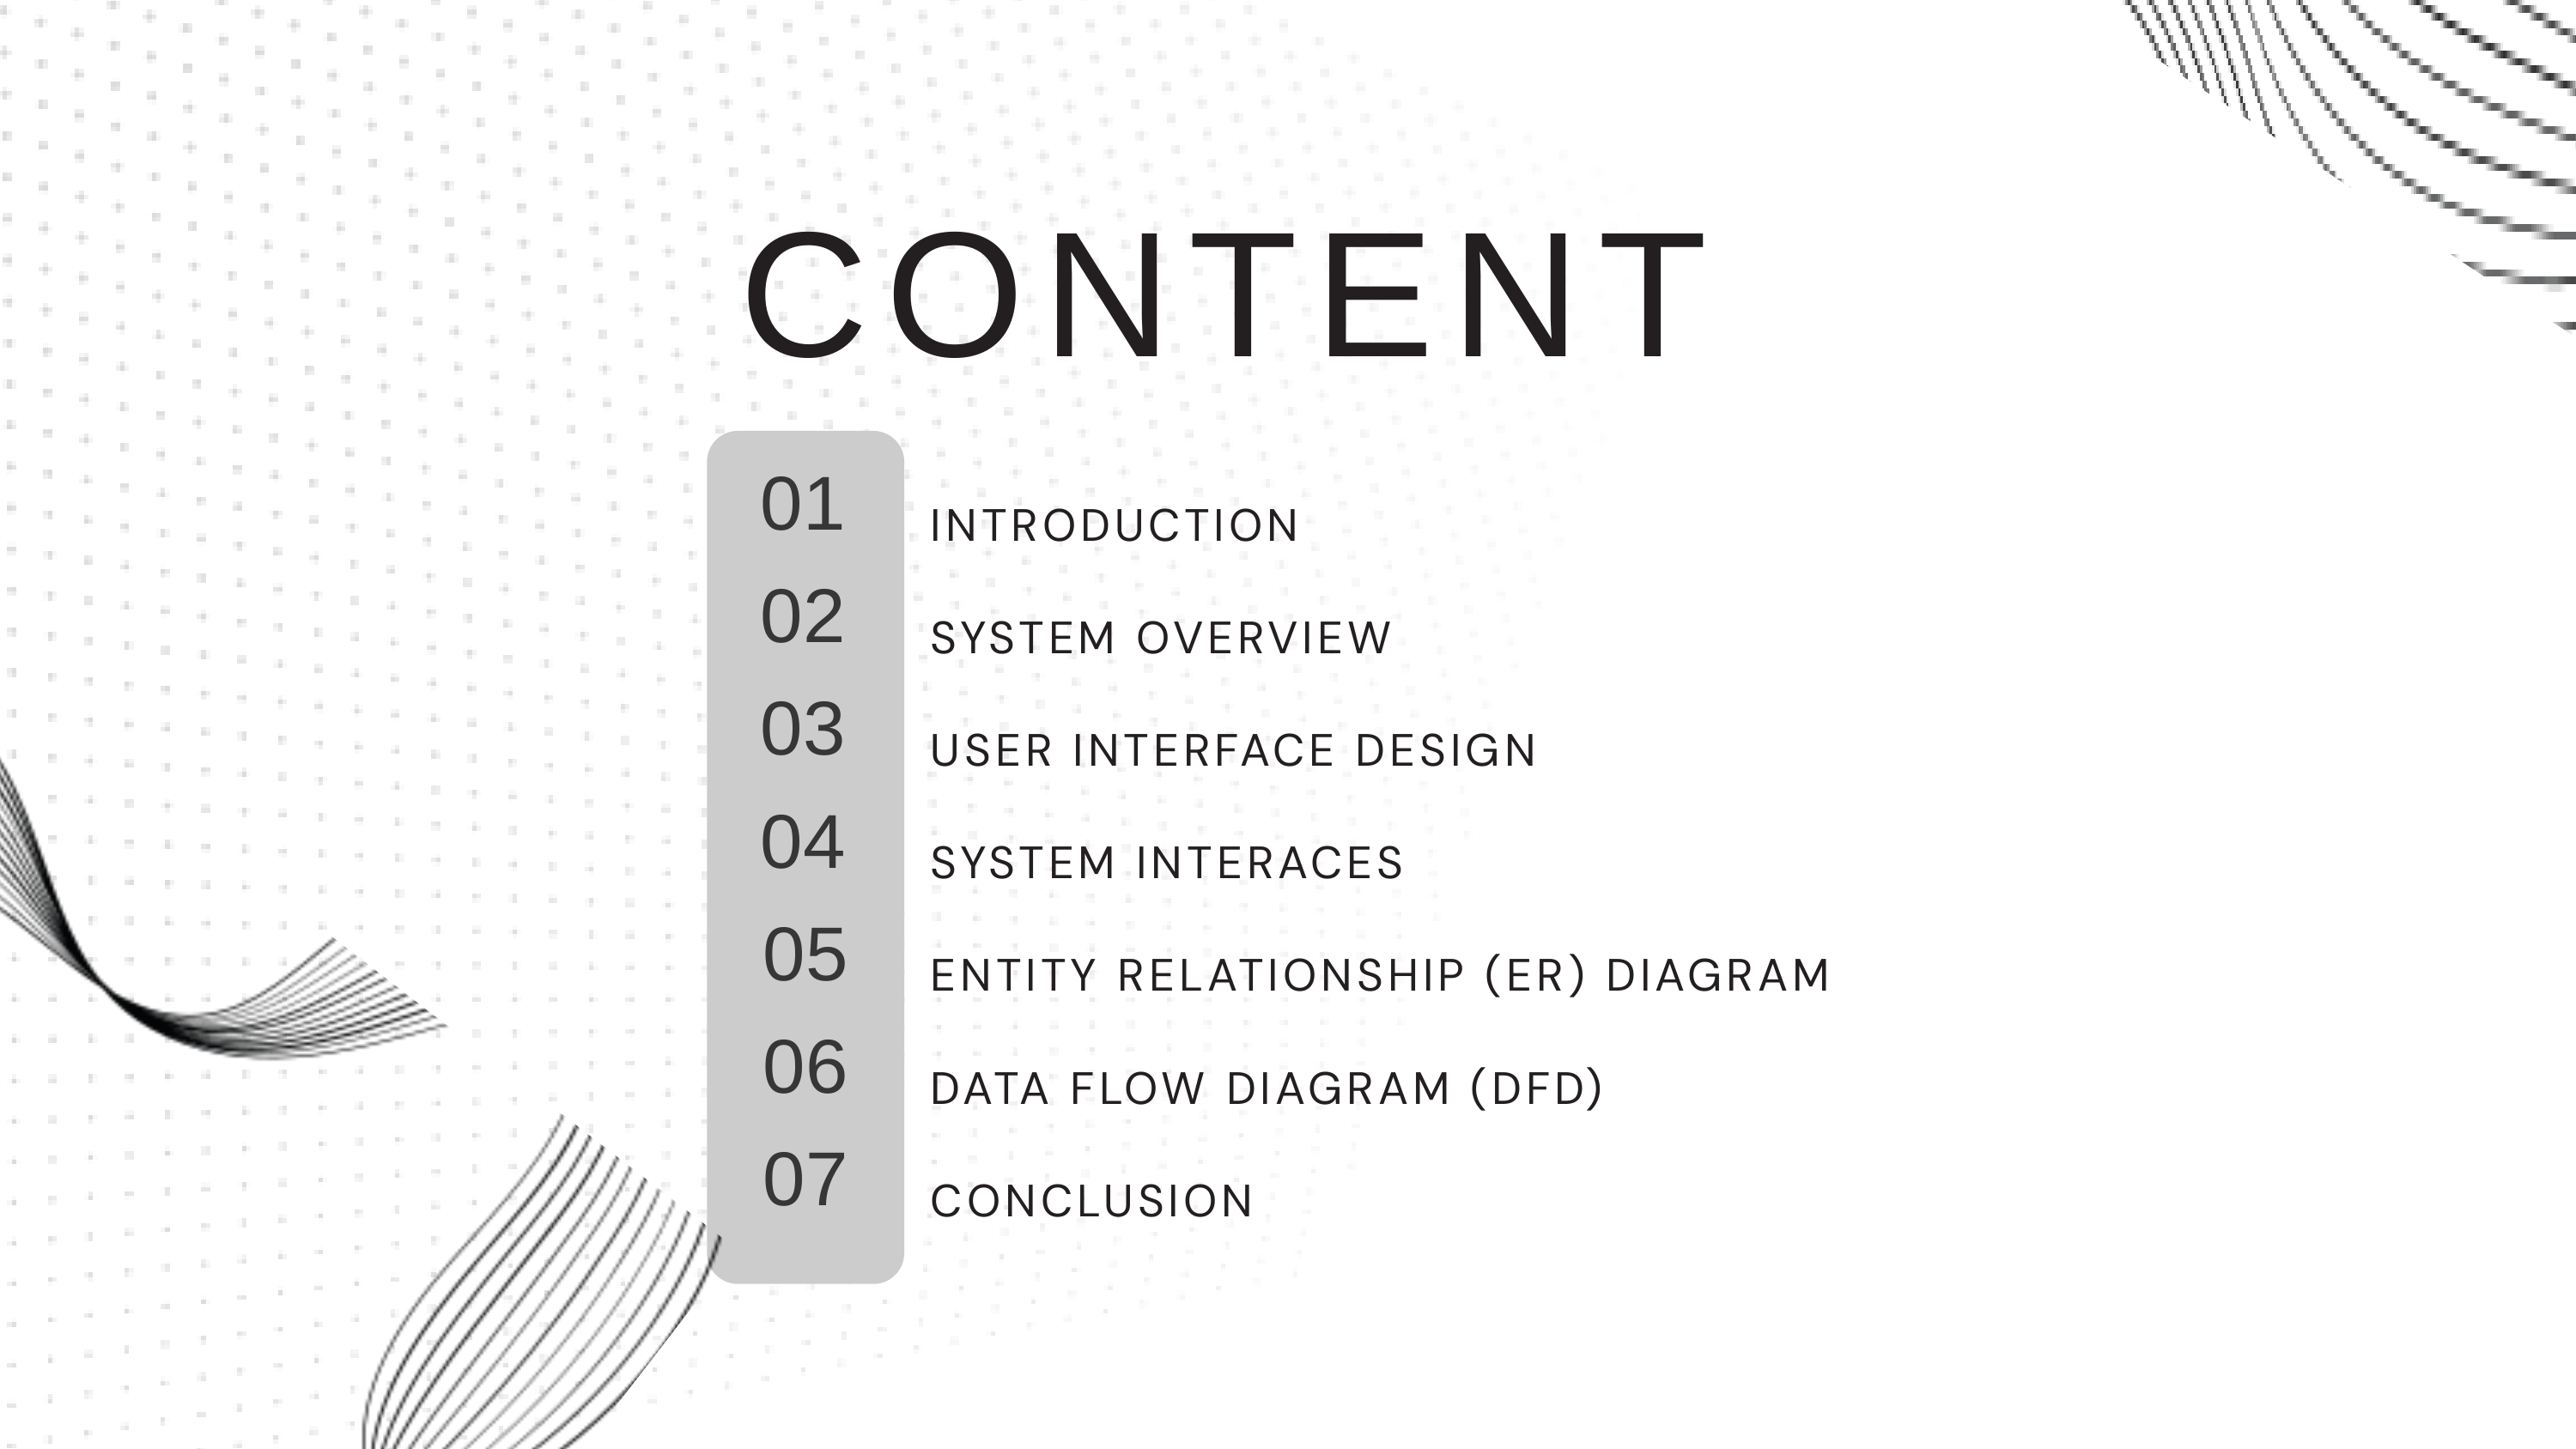

CONTENT

01
INTRODUCTION
02
SYSTEM OVERVIEW
03
USER INTERFACE DESIGN

04
SYSTEM INTERACES
05
ENTITY RELATIONSHIP (ER) DIAGRAM
06
DATA FLOW DIAGRAM (DFD)
07
CONCLUSION